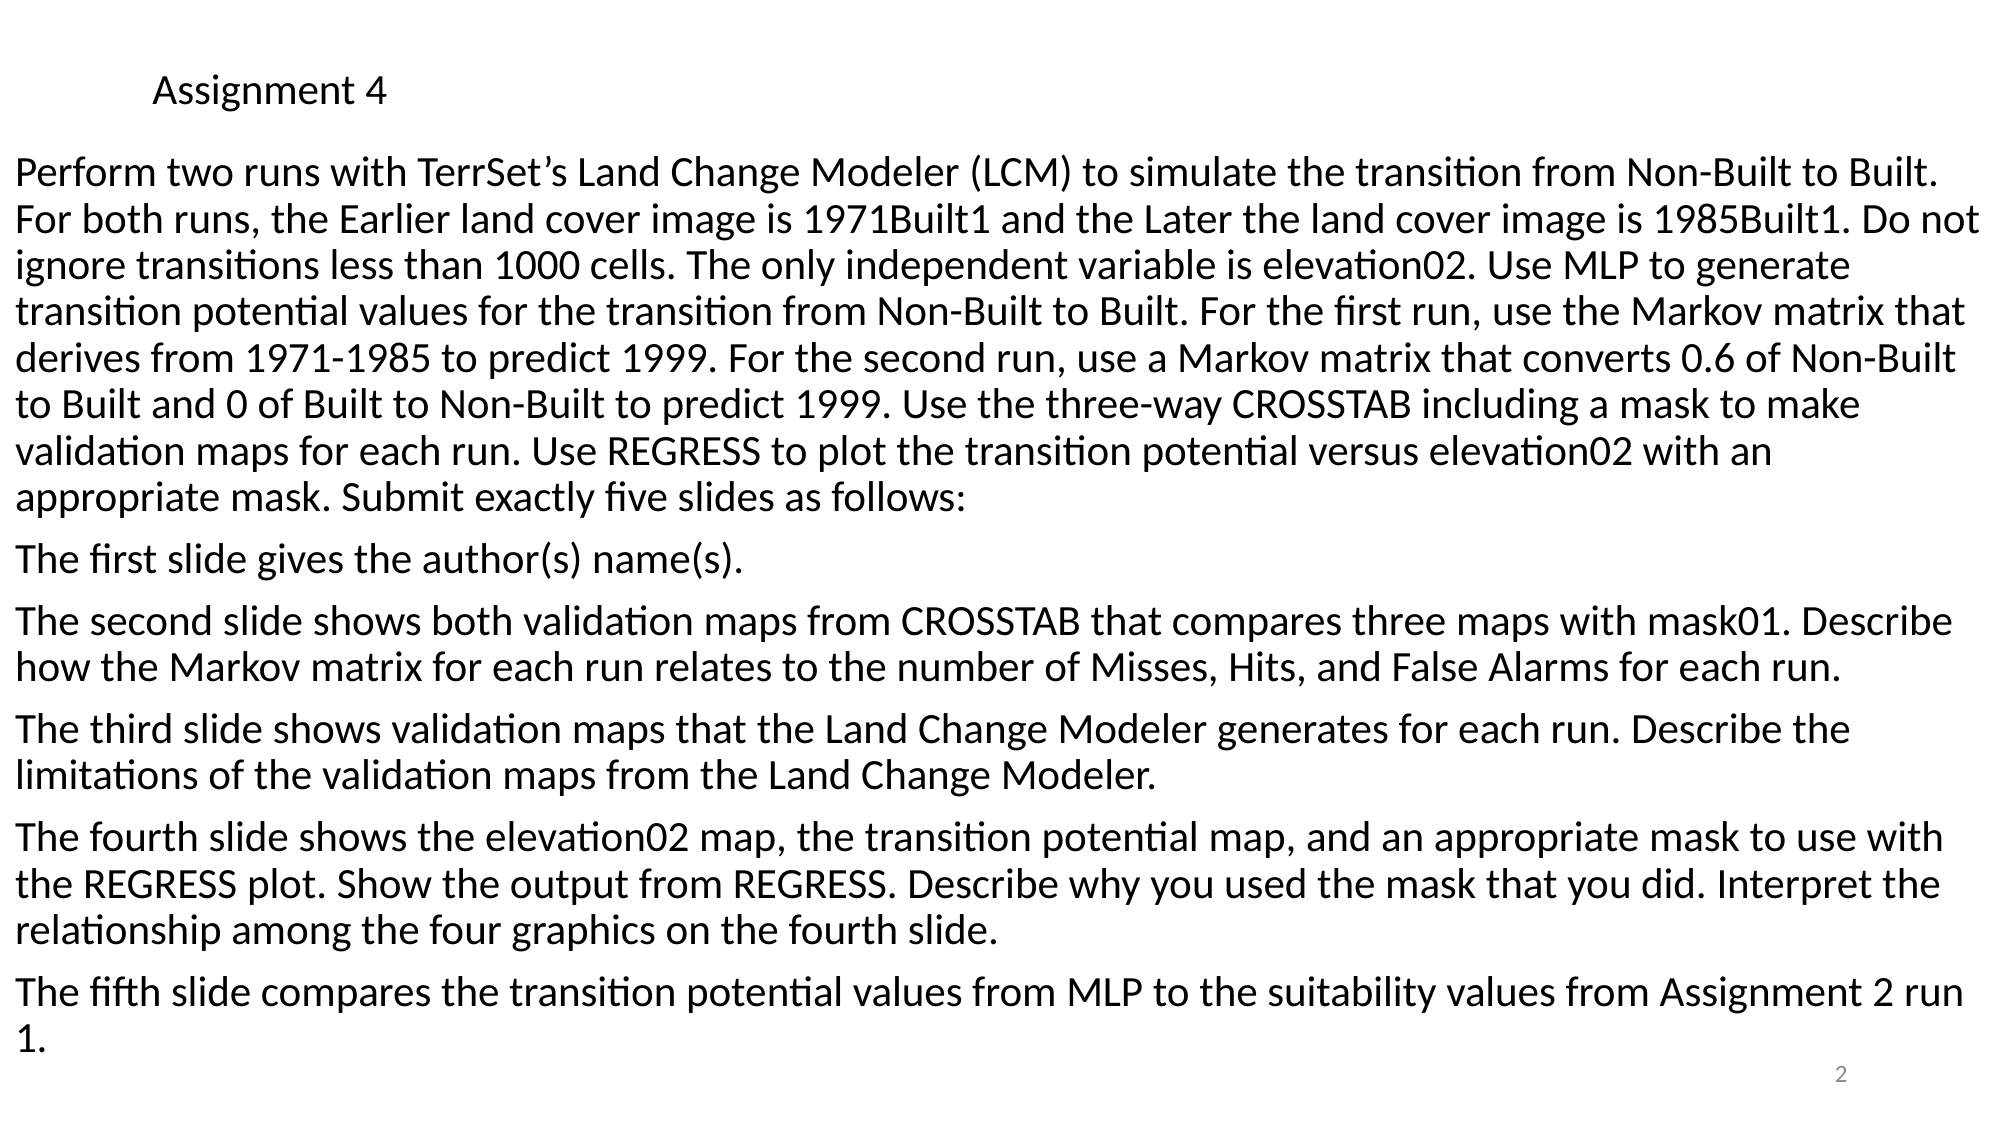

# Assignment 4
Perform two runs with TerrSet’s Land Change Modeler (LCM) to simulate the transition from Non-Built to Built. For both runs, the Earlier land cover image is 1971Built1 and the Later the land cover image is 1985Built1. Do not ignore transitions less than 1000 cells. The only independent variable is elevation02. Use MLP to generate transition potential values for the transition from Non-Built to Built. For the first run, use the Markov matrix that derives from 1971-1985 to predict 1999. For the second run, use a Markov matrix that converts 0.6 of Non-Built to Built and 0 of Built to Non-Built to predict 1999. Use the three-way CROSSTAB including a mask to make validation maps for each run. Use REGRESS to plot the transition potential versus elevation02 with an appropriate mask. Submit exactly five slides as follows:
The first slide gives the author(s) name(s).
The second slide shows both validation maps from CROSSTAB that compares three maps with mask01. Describe how the Markov matrix for each run relates to the number of Misses, Hits, and False Alarms for each run.
The third slide shows validation maps that the Land Change Modeler generates for each run. Describe the limitations of the validation maps from the Land Change Modeler.
The fourth slide shows the elevation02 map, the transition potential map, and an appropriate mask to use with the REGRESS plot. Show the output from REGRESS. Describe why you used the mask that you did. Interpret the relationship among the four graphics on the fourth slide.
The fifth slide compares the transition potential values from MLP to the suitability values from Assignment 2 run 1.
2